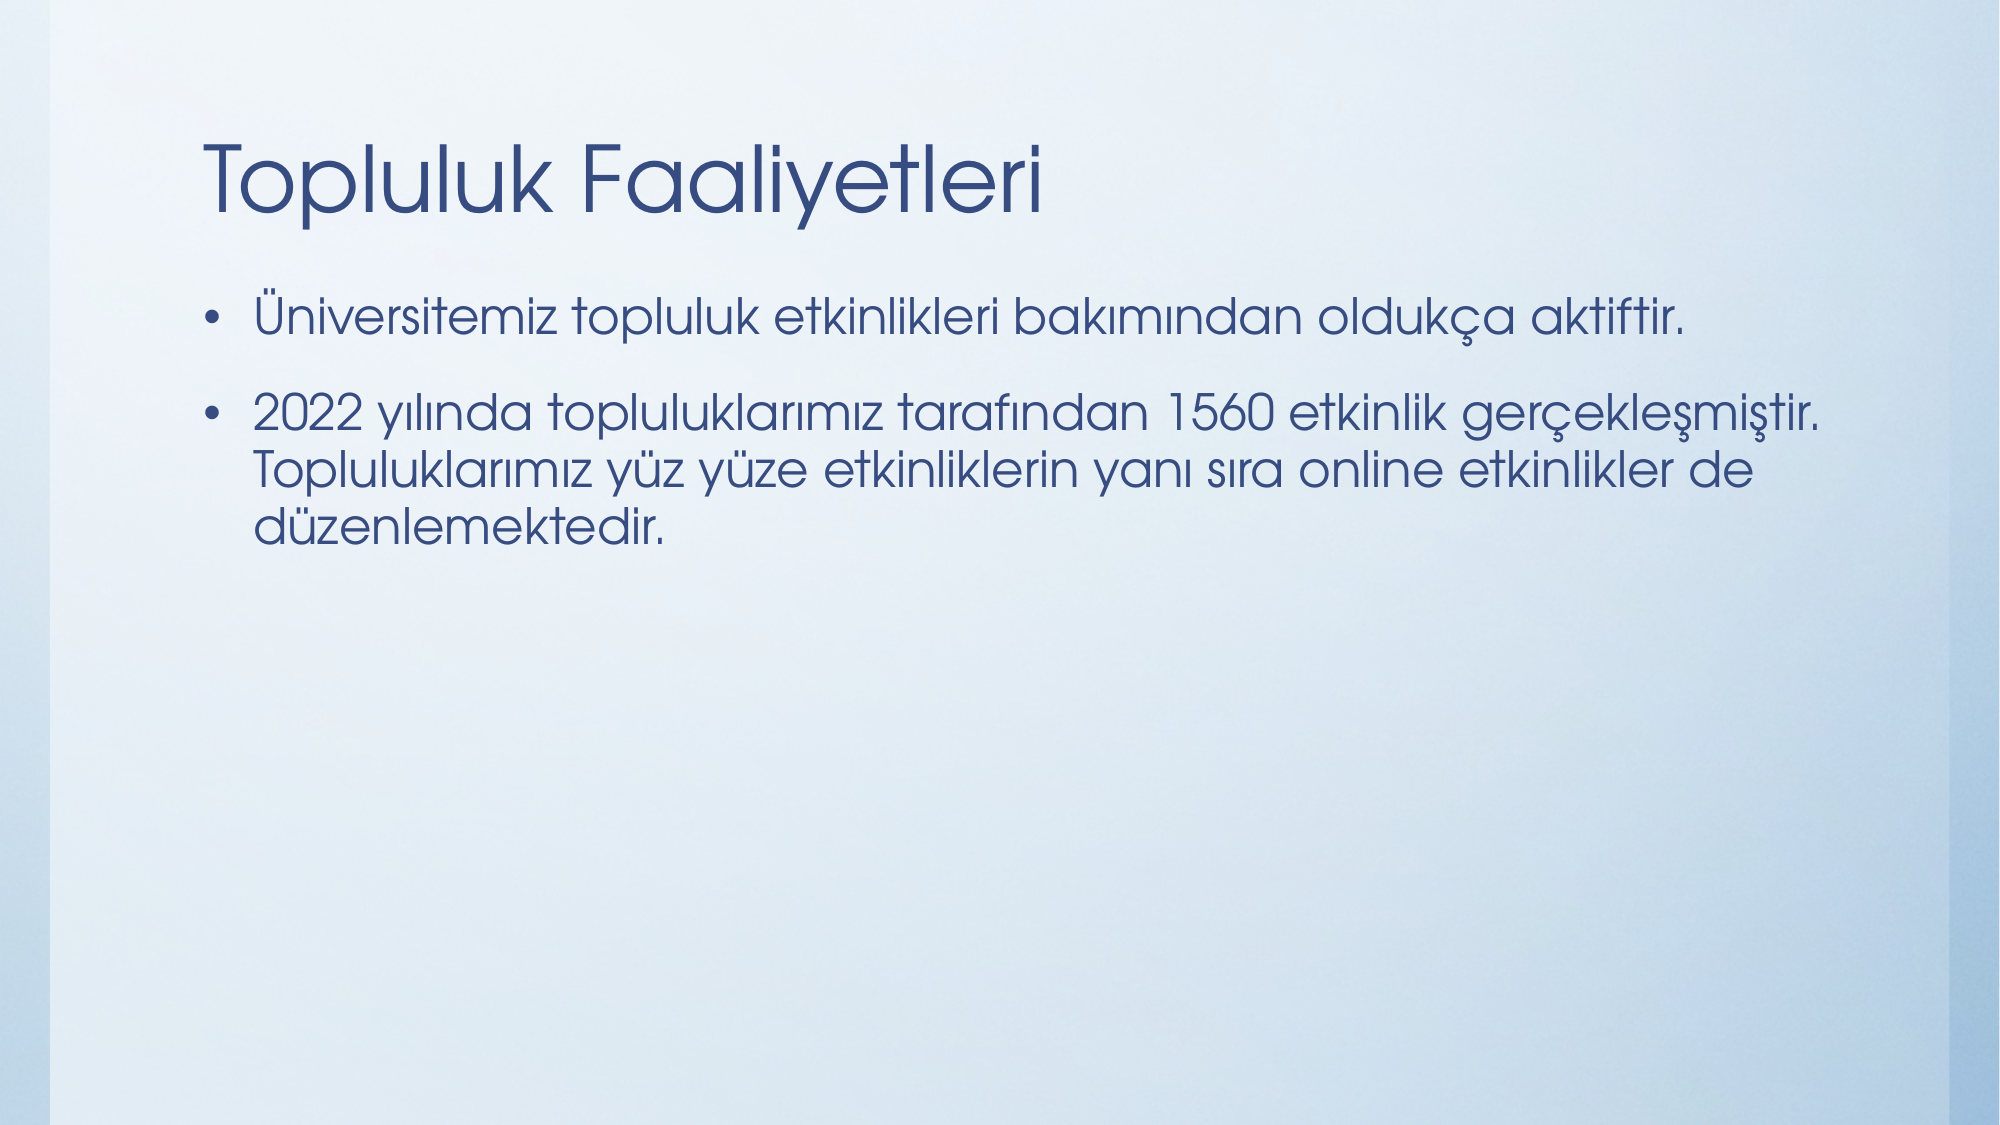

# Topluluk Faaliyetleri
Üniversitemiz topluluk etkinlikleri bakımından oldukça aktiftir.
2022 yılında topluluklarımız tarafından 1560 etkinlik gerçekleşmiştir. Topluluklarımız yüz yüze etkinliklerin yanı sıra online etkinlikler de düzenlemektedir.